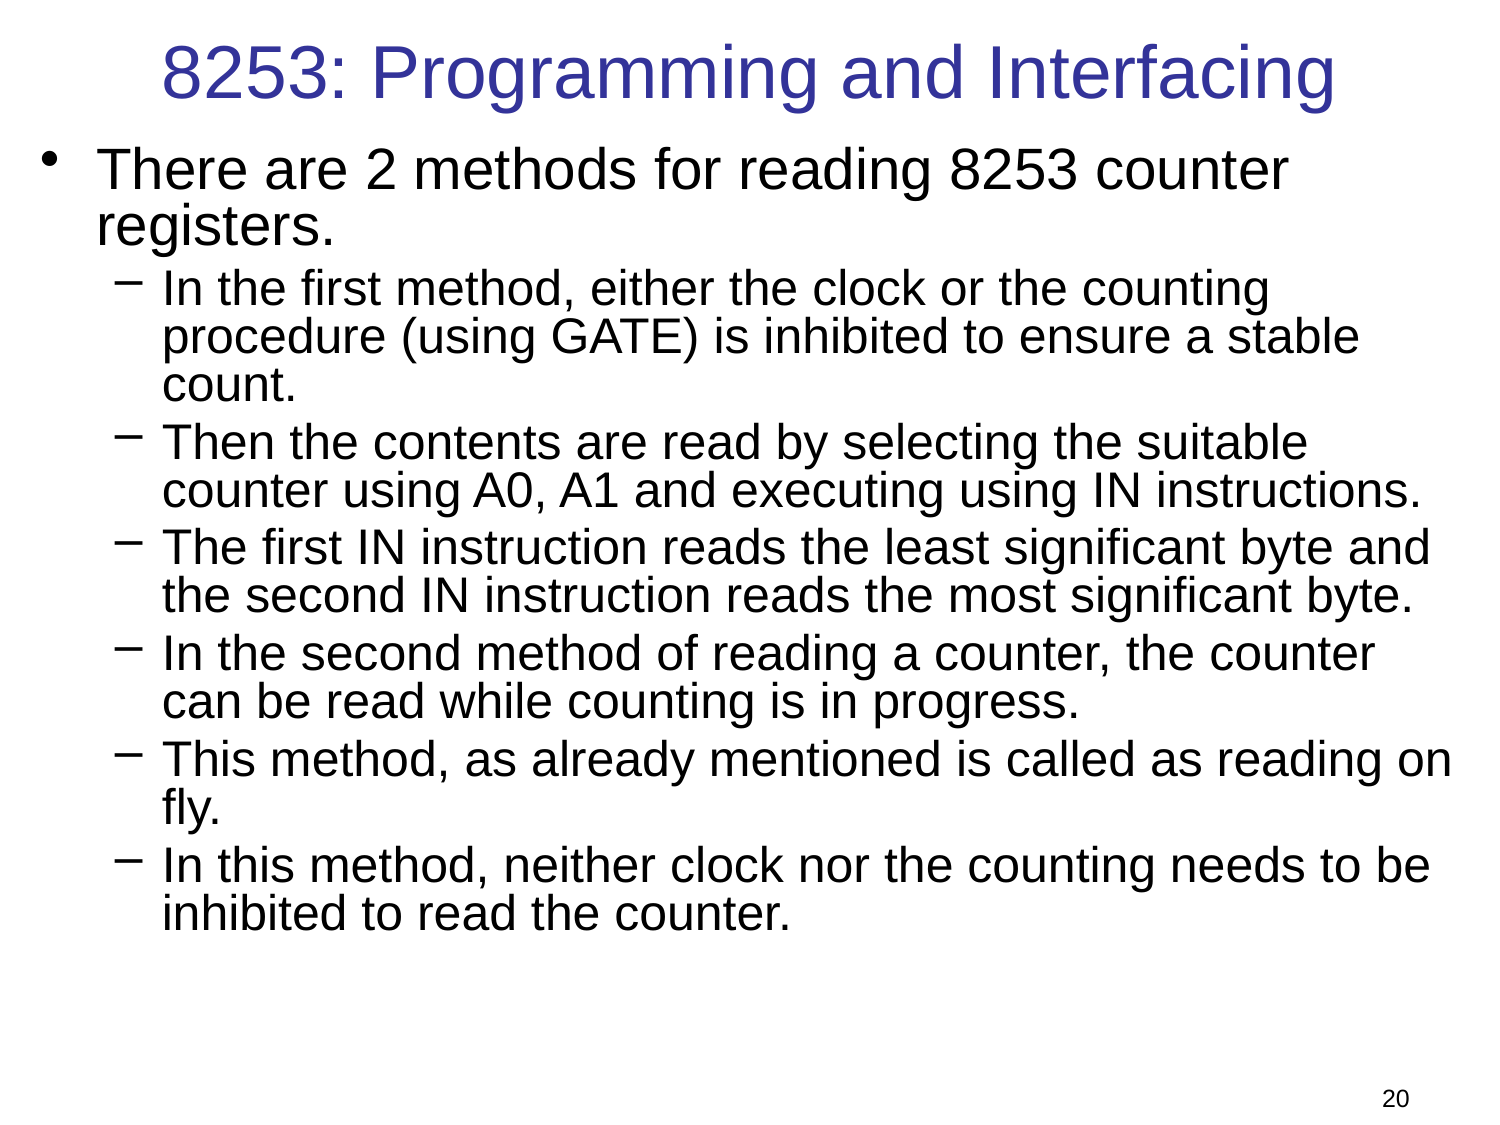

# 8253: Programming and Interfacing
There are 2 methods for reading 8253 counter registers.
In the first method, either the clock or the counting procedure (using GATE) is inhibited to ensure a stable count.
Then the contents are read by selecting the suitable counter using A0, A1 and executing using IN instructions.
The first IN instruction reads the least significant byte and the second IN instruction reads the most significant byte.
In the second method of reading a counter, the counter can be read while counting is in progress.
This method, as already mentioned is called as reading on fly.
In this method, neither clock nor the counting needs to be inhibited to read the counter.
20